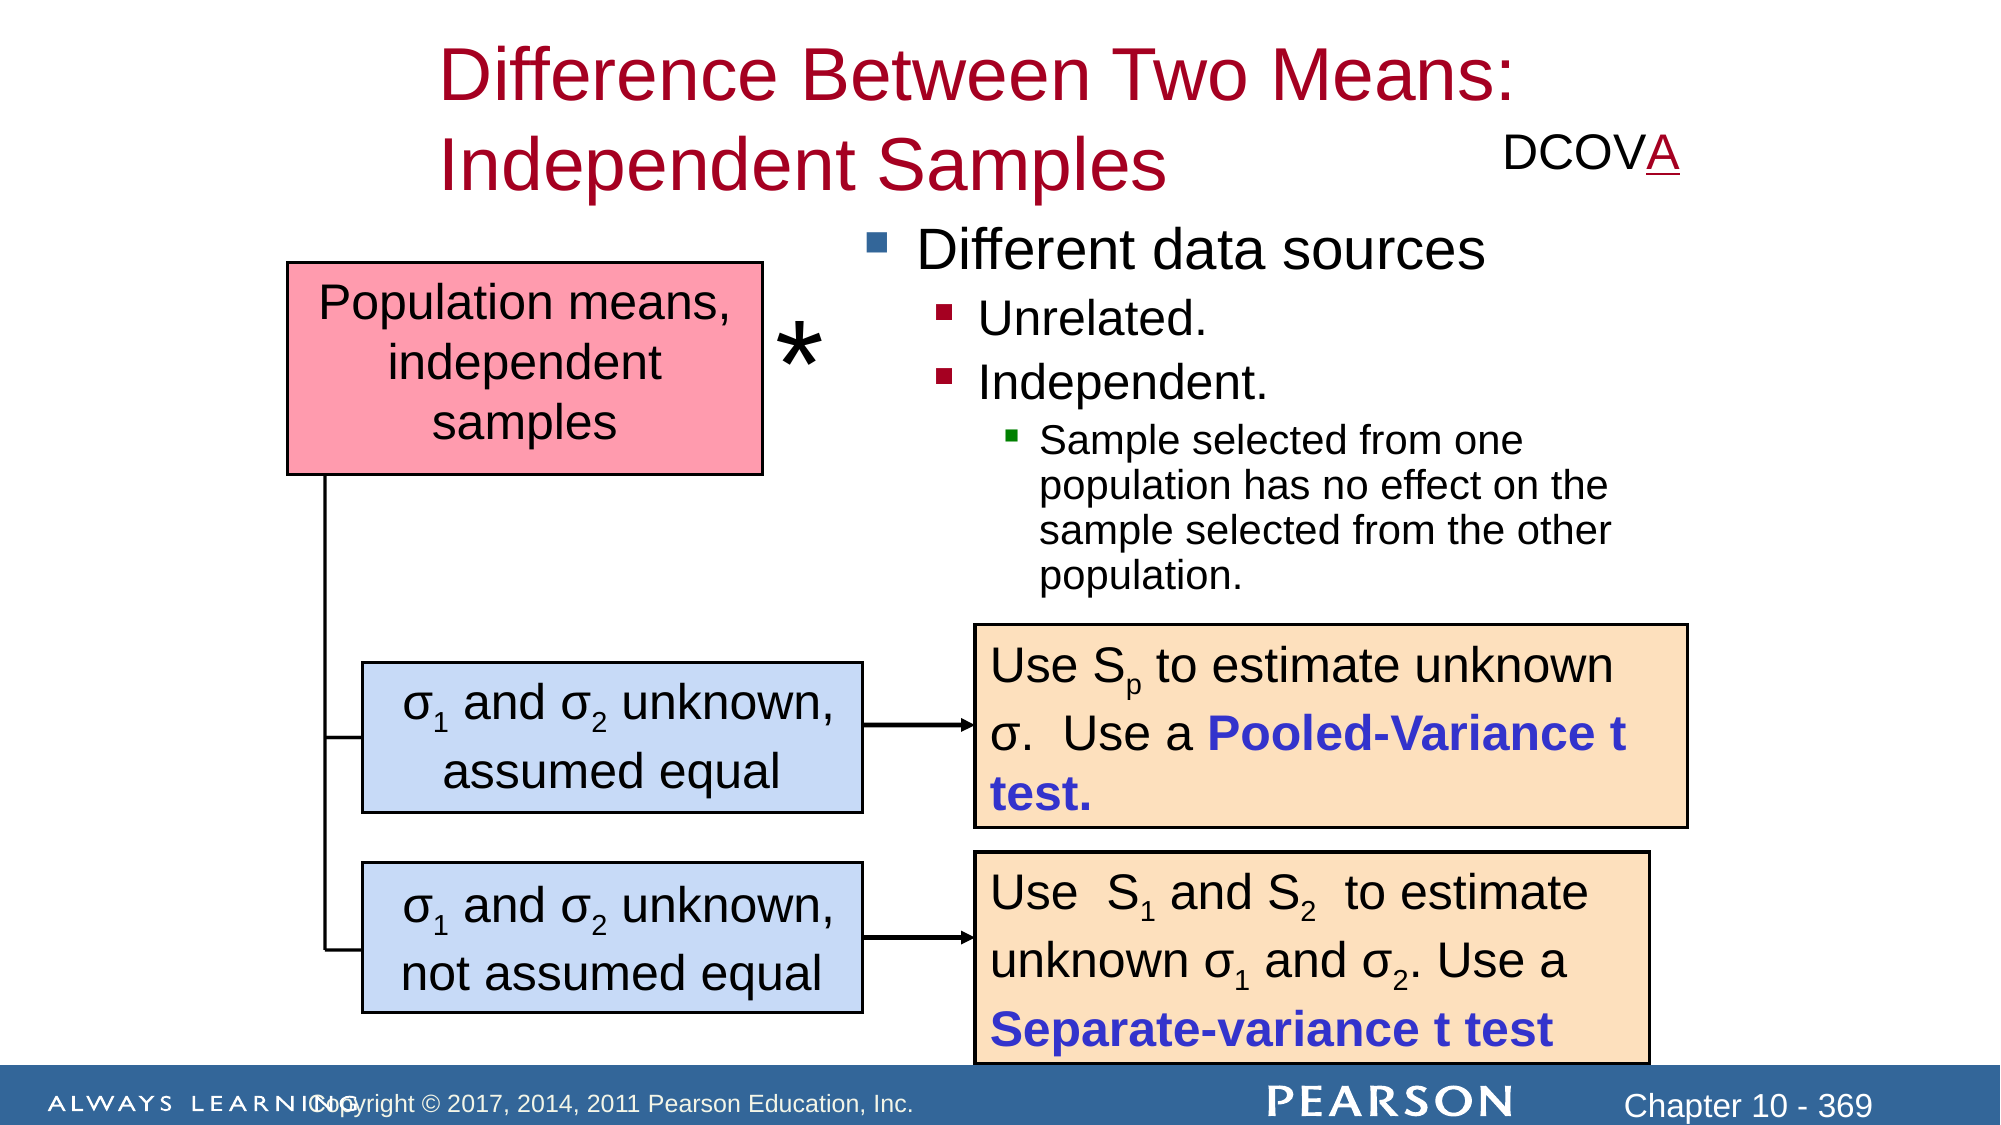

Difference Between Two Means: Independent Samples
DCOVA
Different data sources
Unrelated.
Independent.
Sample selected from one population has no effect on the sample selected from the other population.

Population means, independent samples
*

Use Sp to estimate unknown σ.  Use a Pooled-Variance t test.

σ1 and σ2 unknown, assumed equal

Use  S1 and S2  to estimate unknown σ1 and σ2. Use a  Separate-variance t test

σ1 and σ2 unknown, not assumed equal